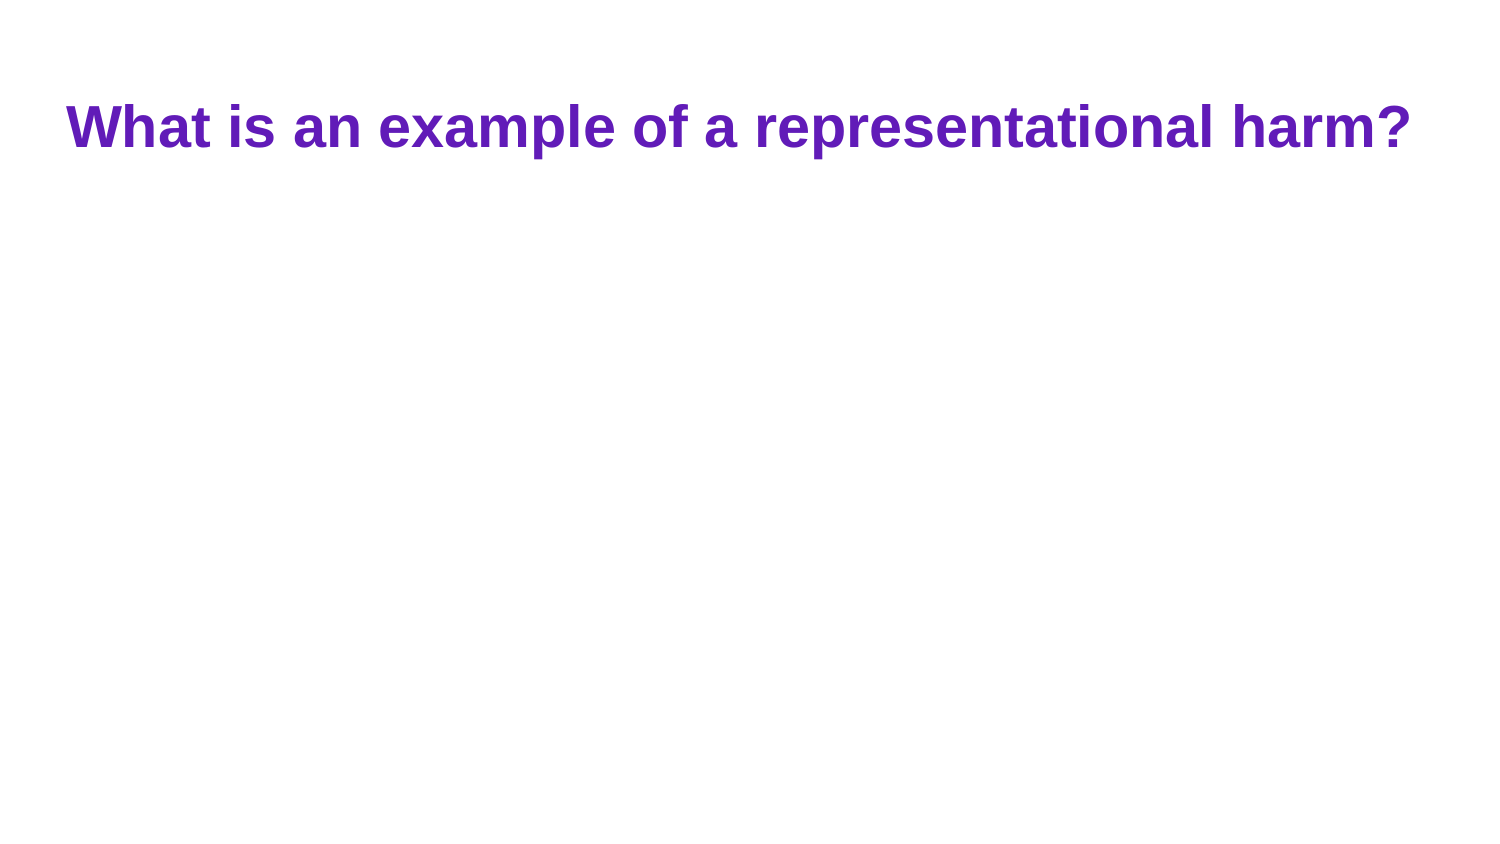

# What is an example of a representational harm?